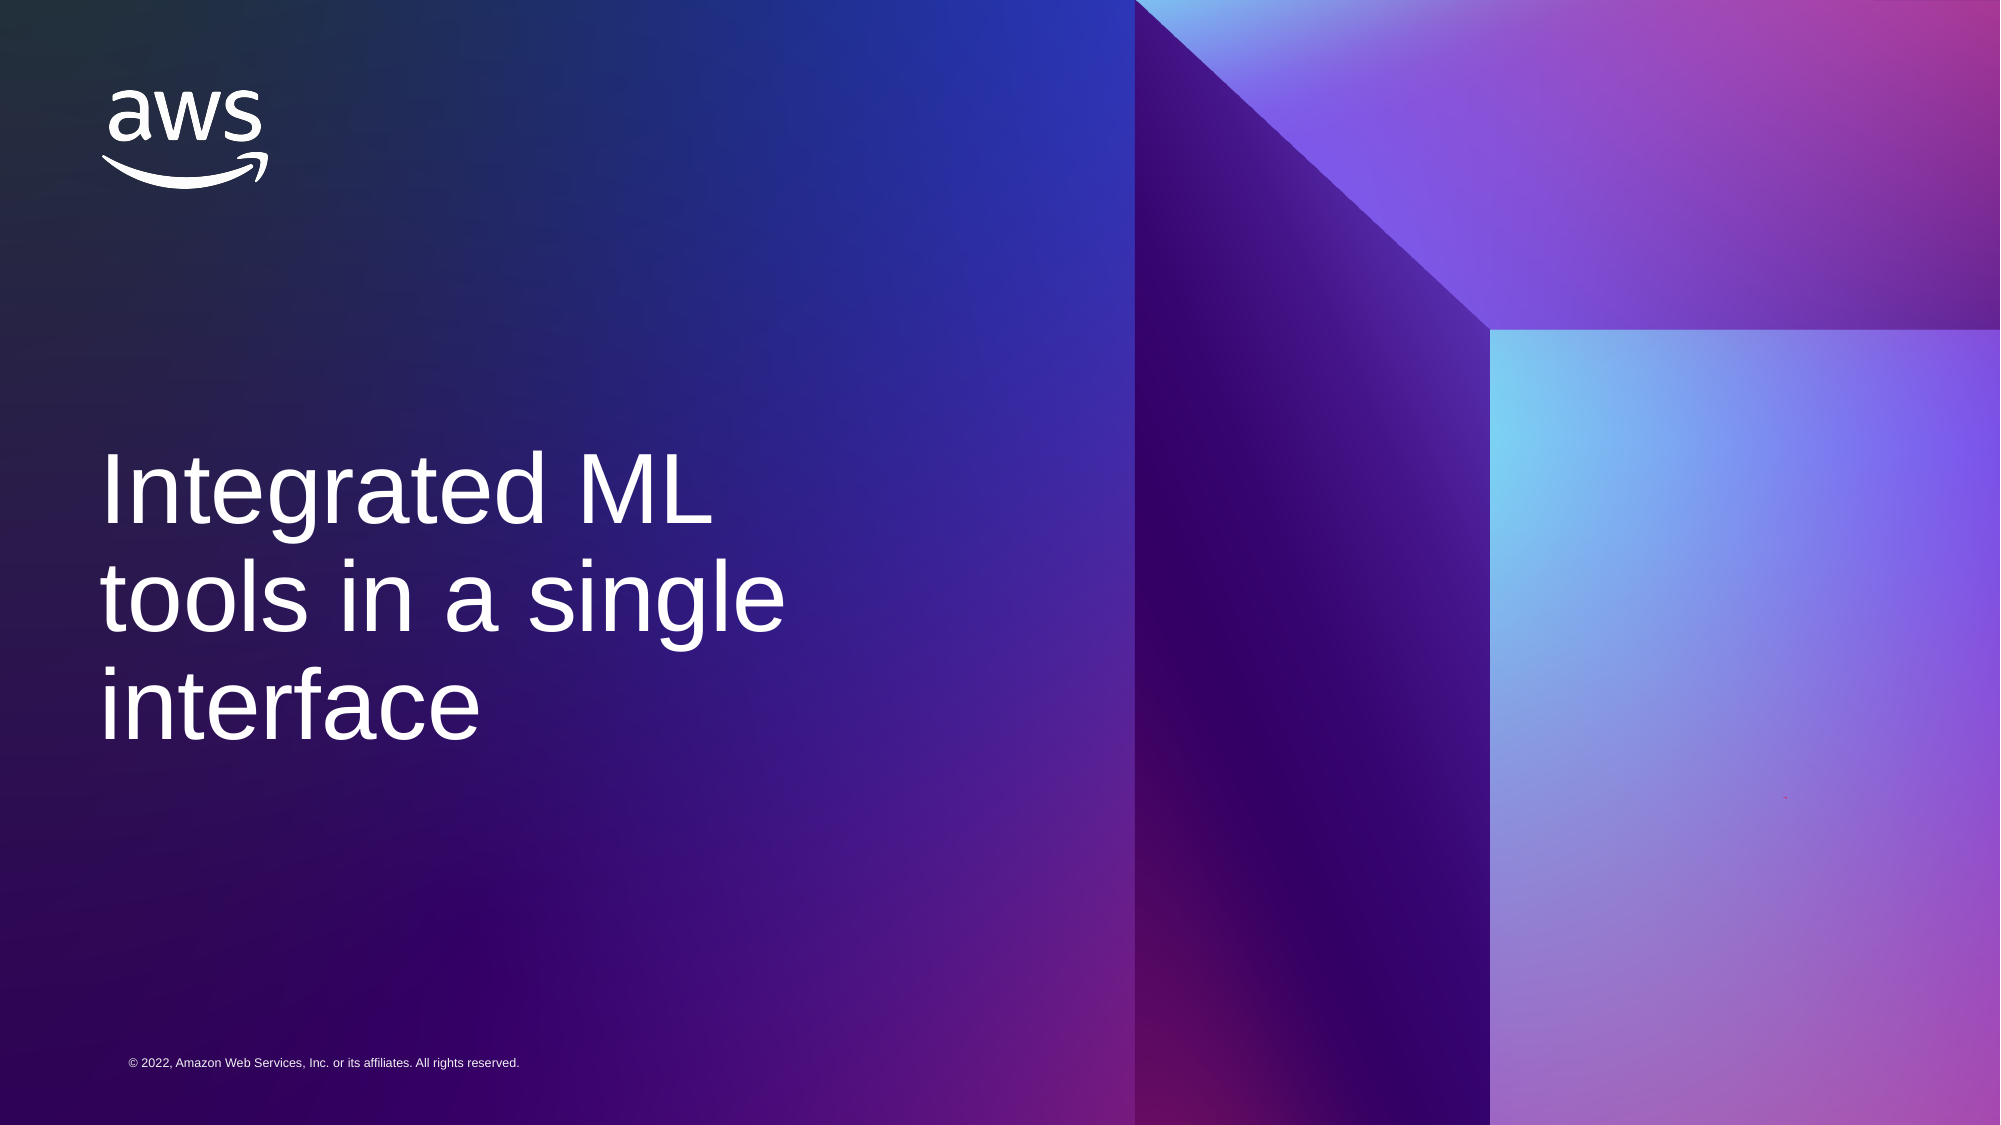

# Integrated ML tools in a single interface